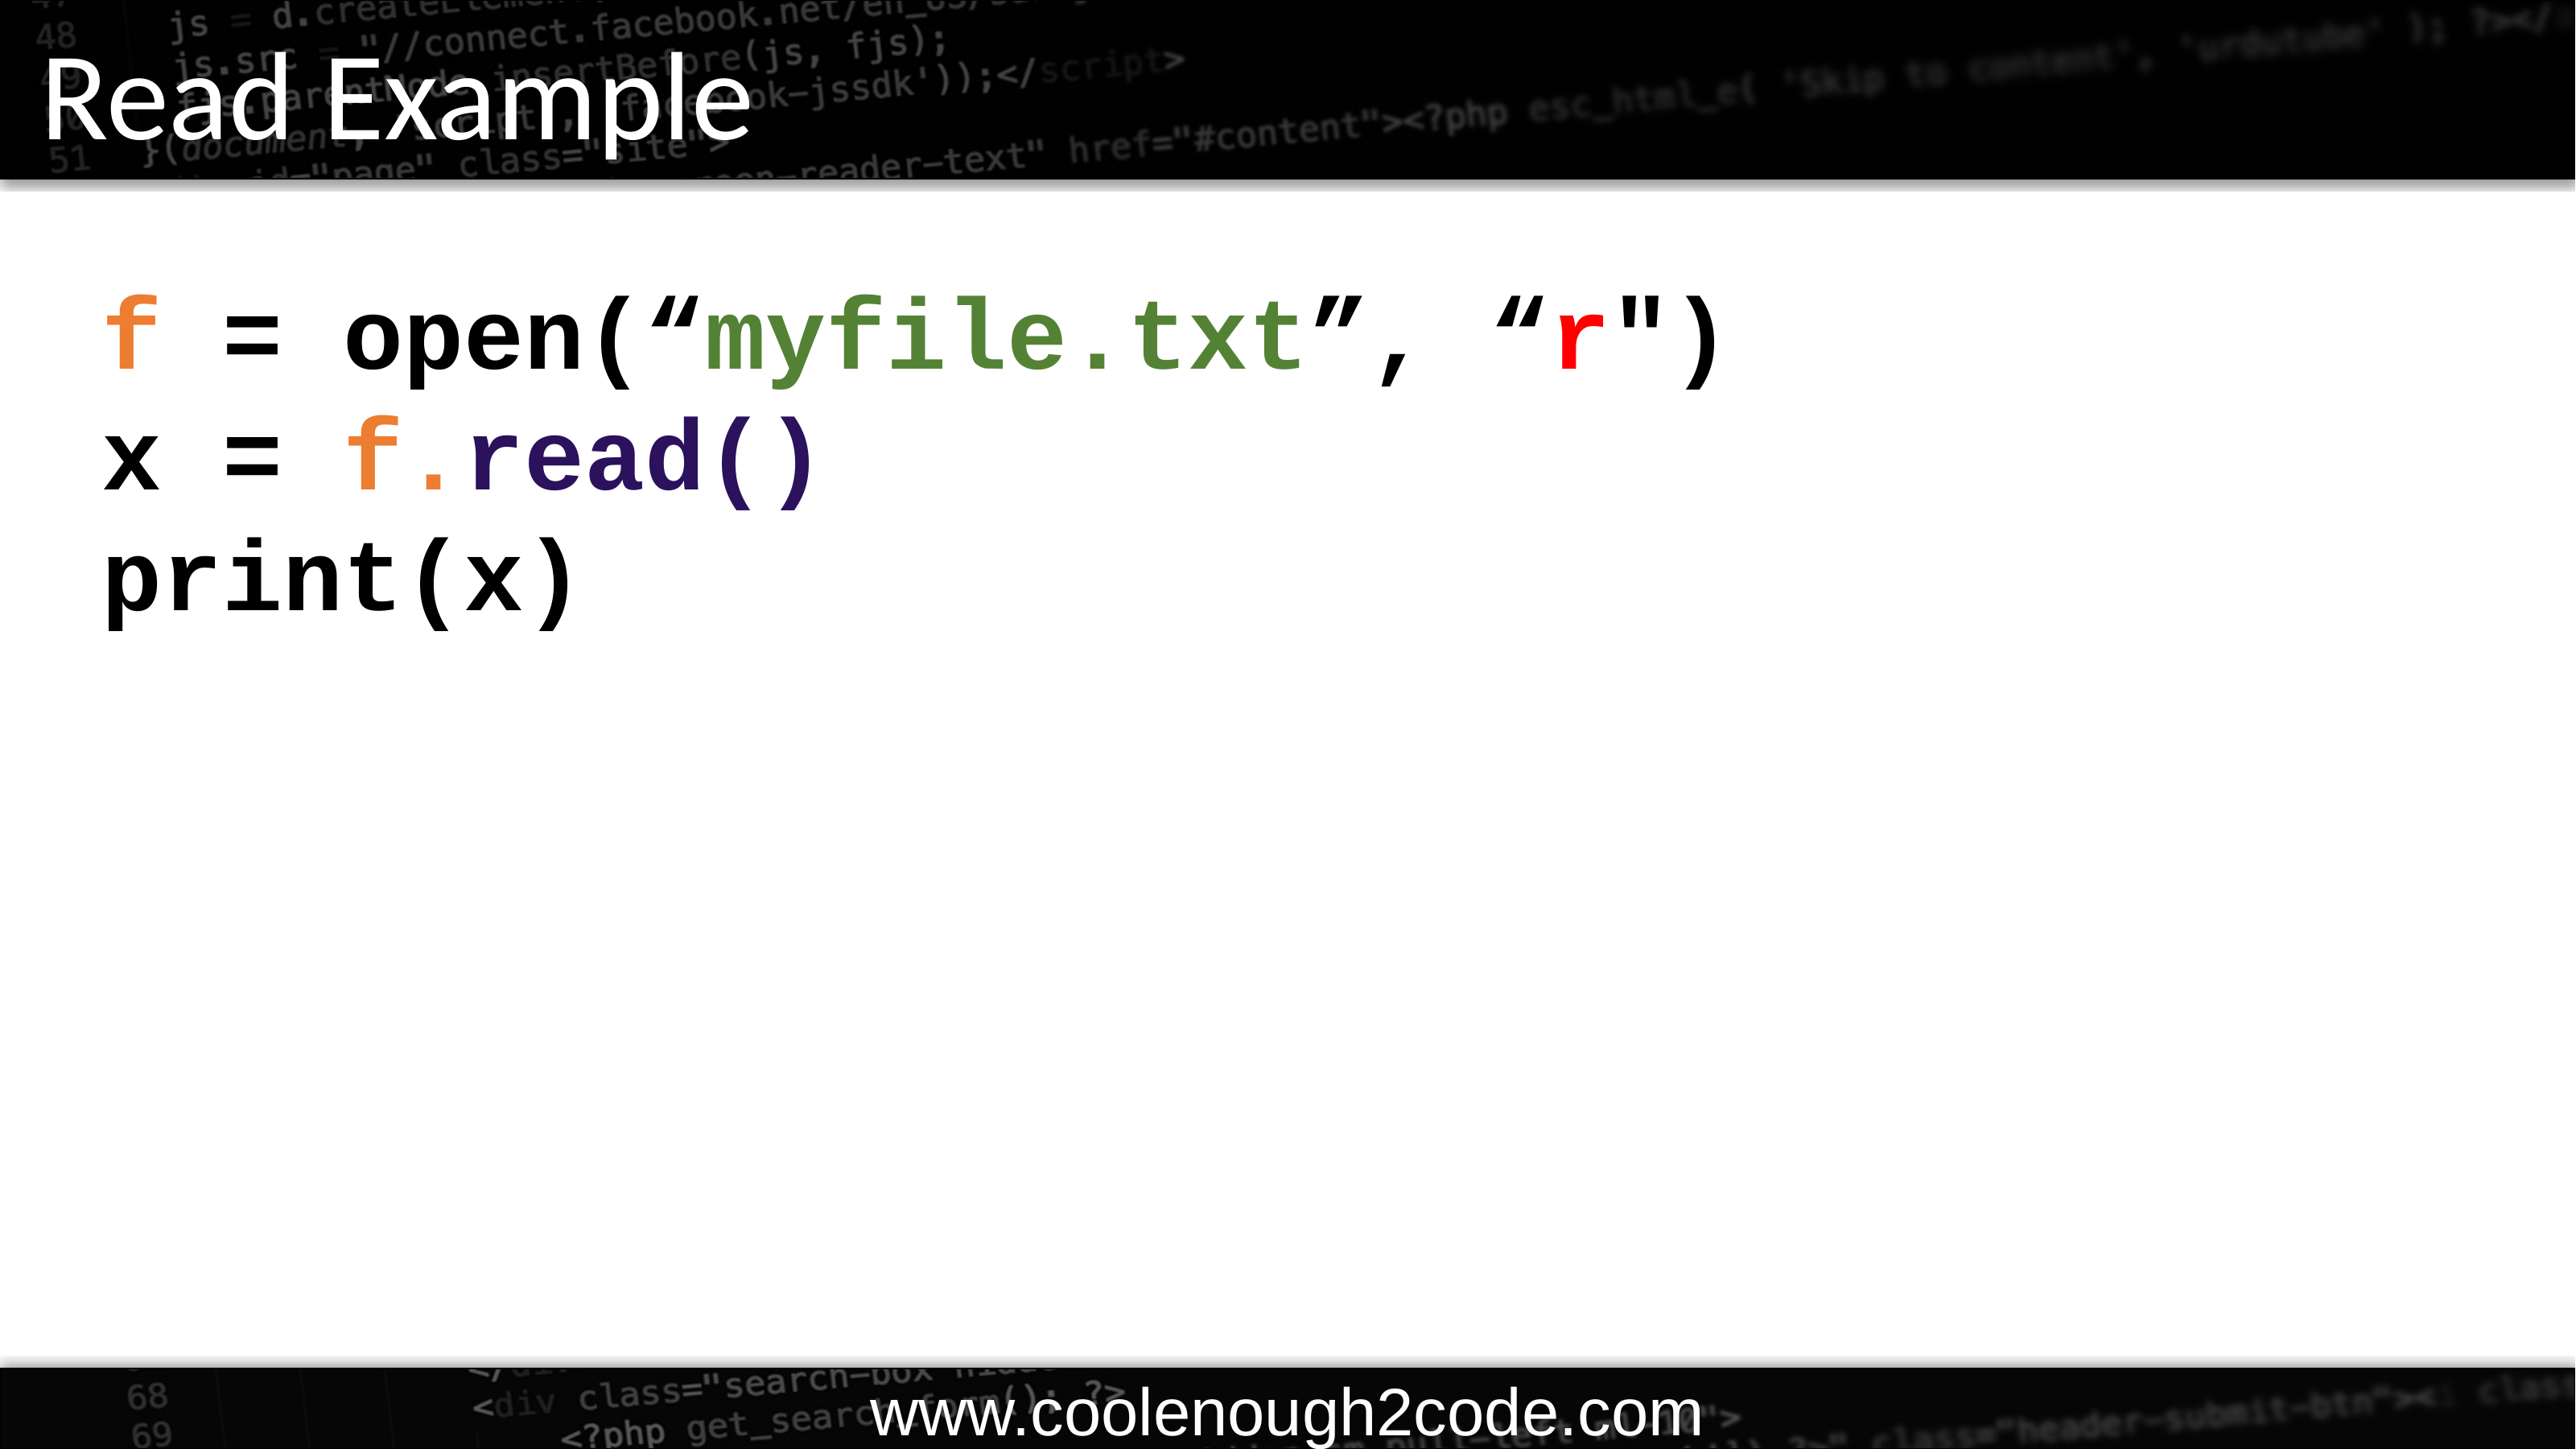

Read Example
f = open(“myfile.txt”, “r")
x = f.read()
print(x)
www.coolenough2code.com